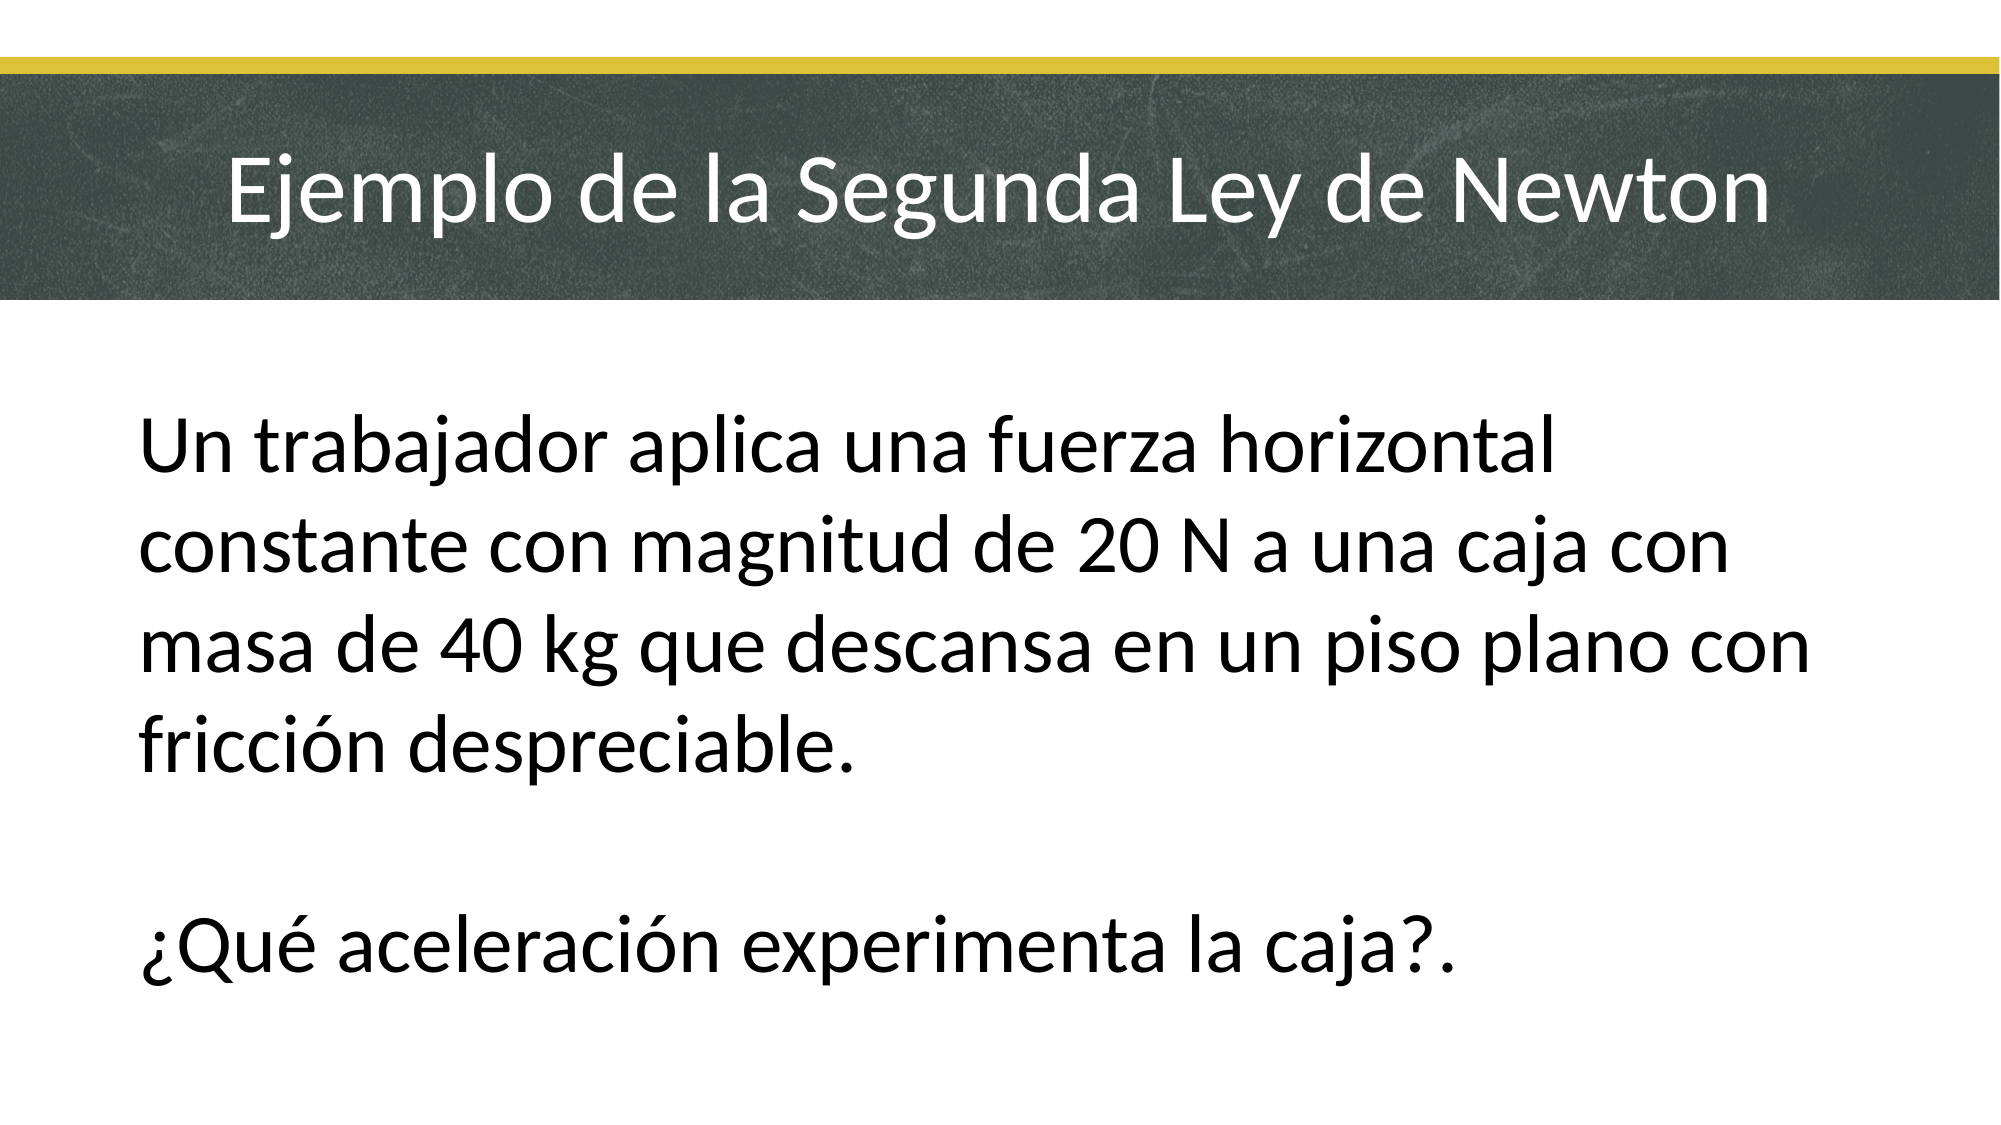

# Ejemplo de la Segunda Ley de Newton
Un trabajador aplica una fuerza horizontal constante con magnitud de 20 N a una caja con masa de 40 kg que descansa en un piso plano con
fricción despreciable.

¿Qué aceleración experimenta la caja?.